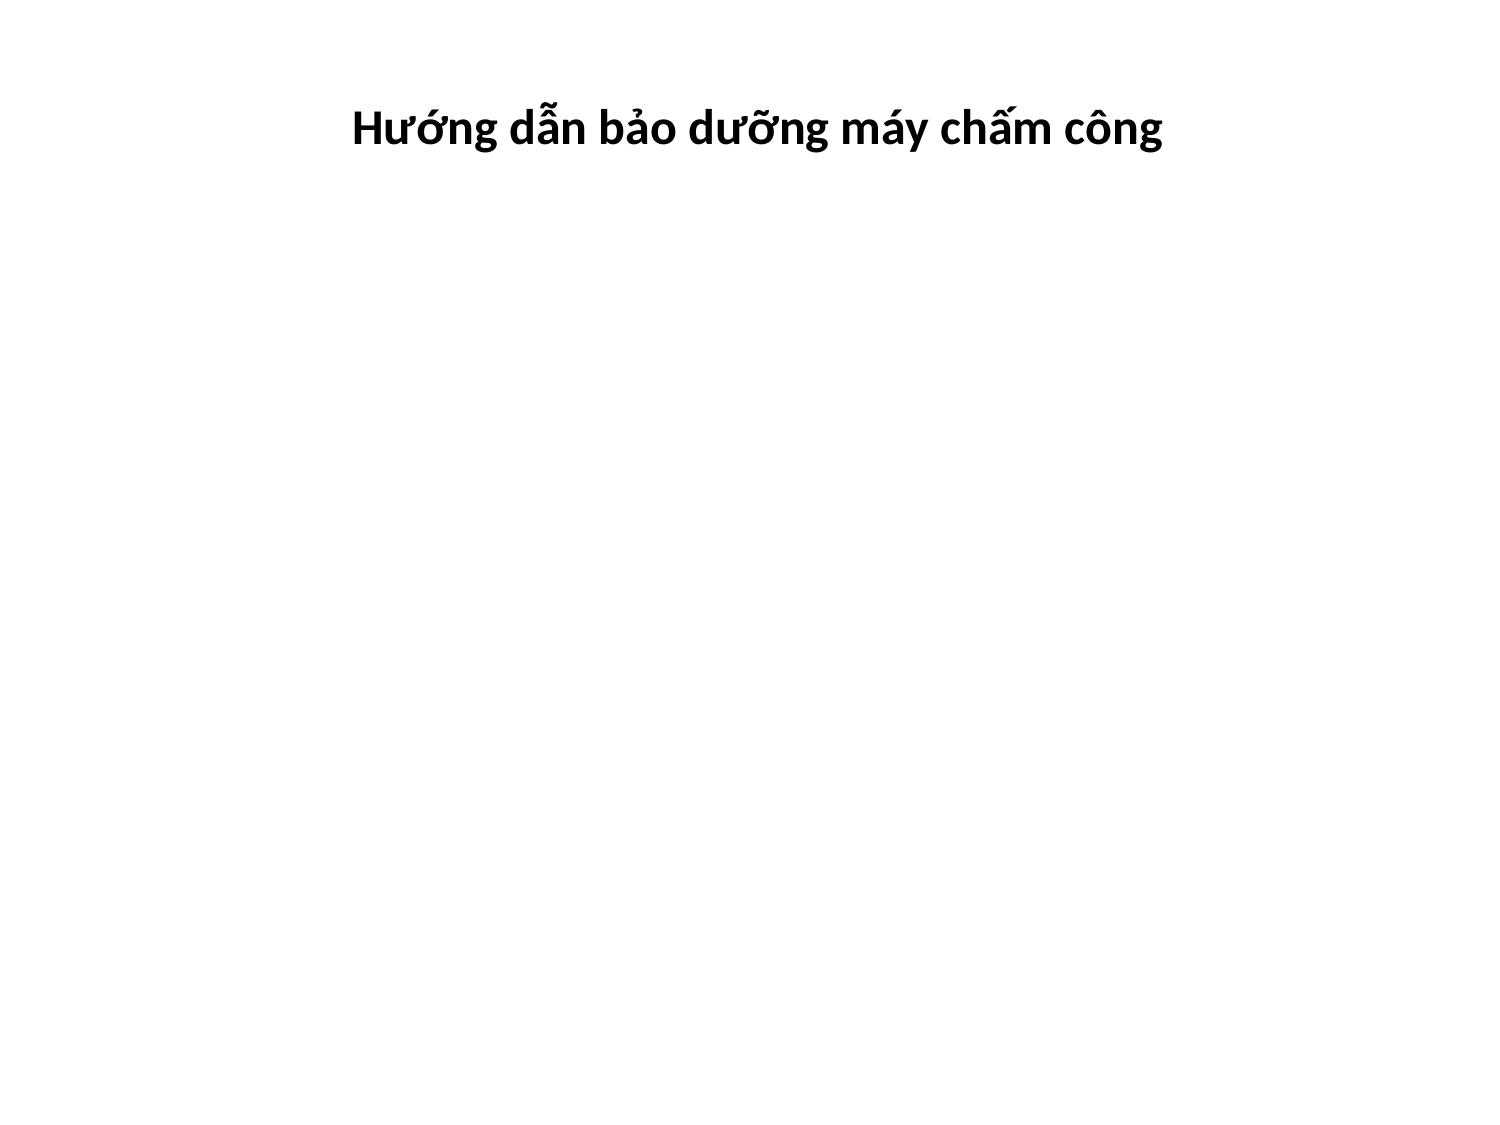

Hướng dẫn bảo dưỡng máy chấm công